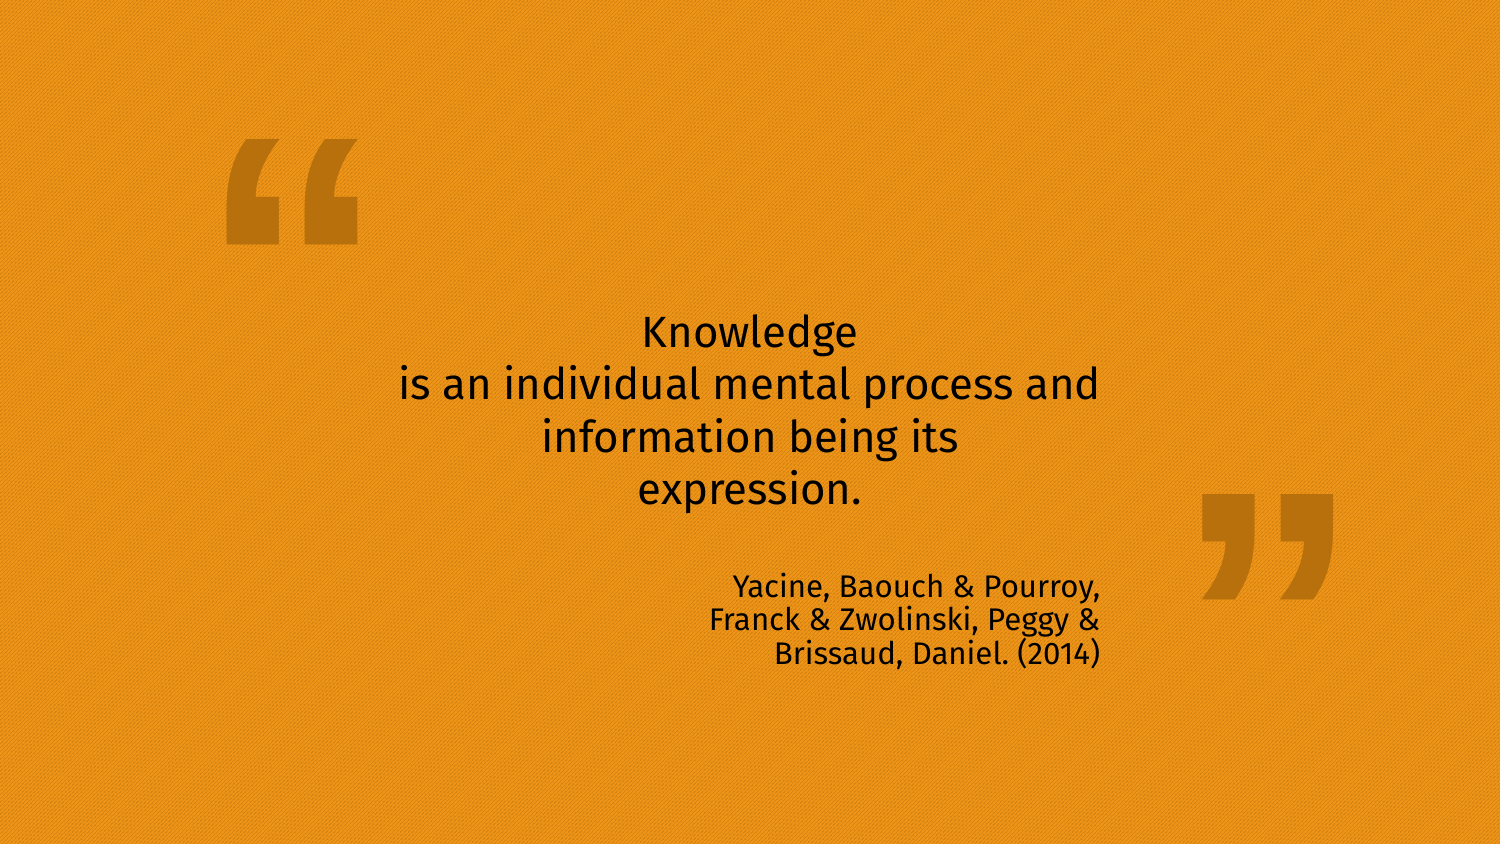

“
# Knowledge is an individual mental process and information being its expression.
”
Yacine, Baouch & Pourroy, Franck & Zwolinski, Peggy & Brissaud, Daniel. (2014)